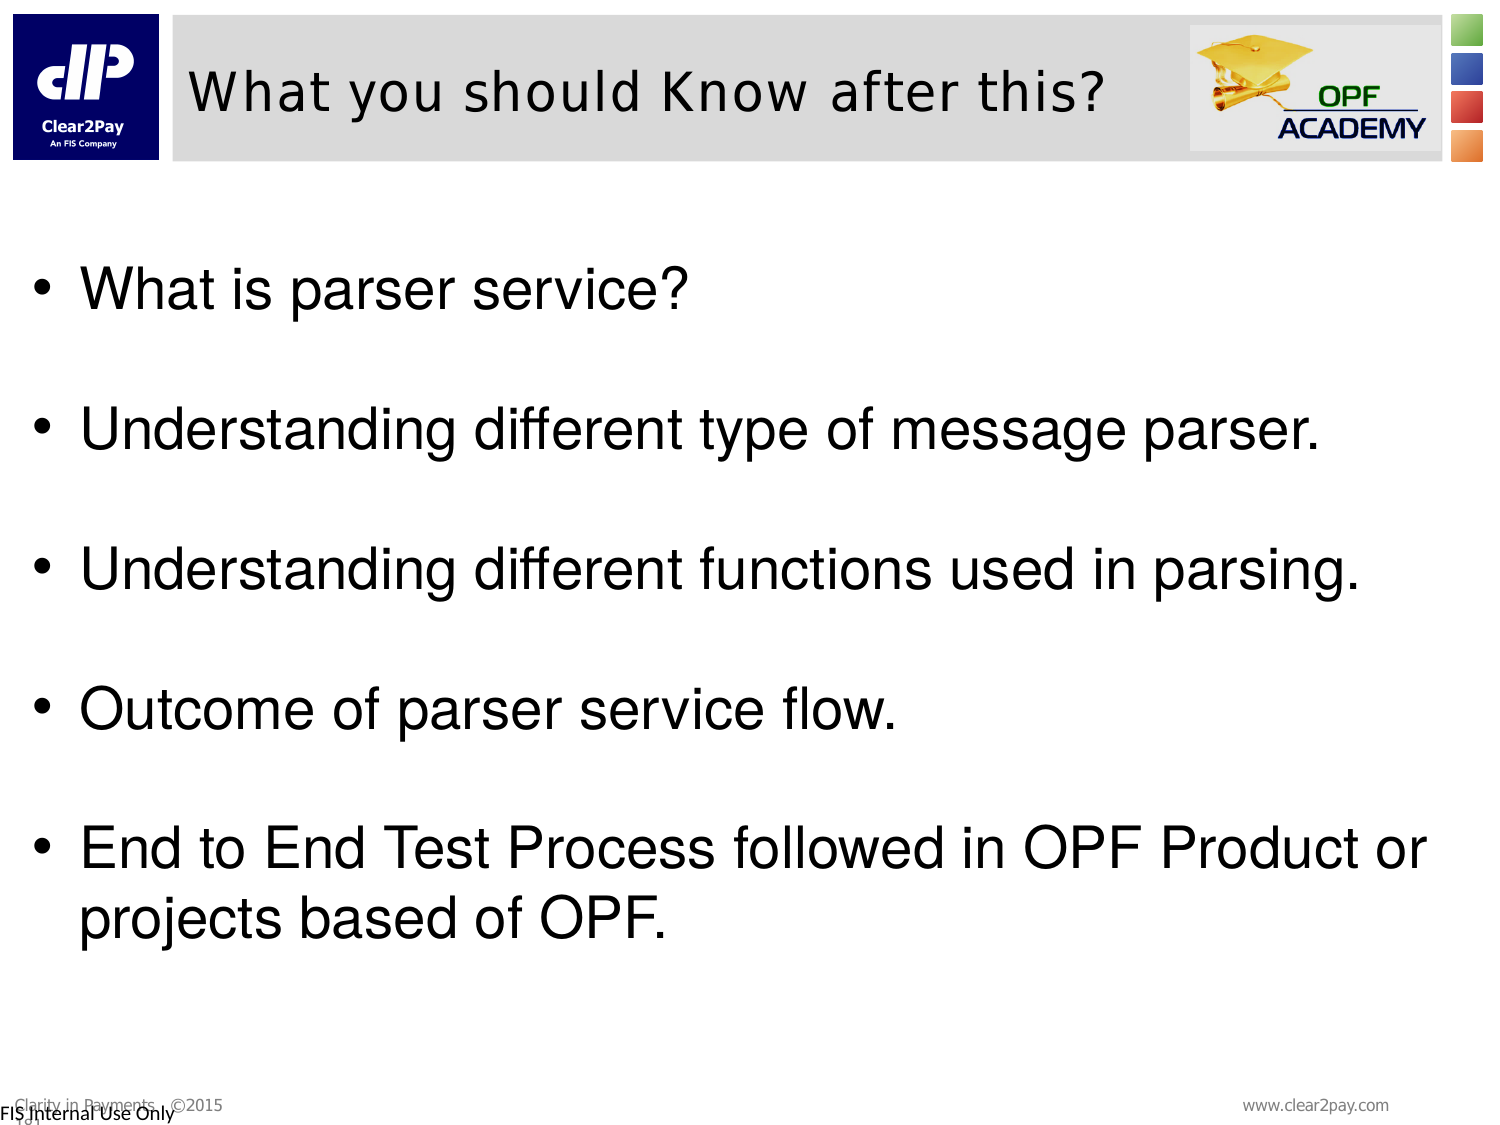

# What you should Know after this?
What is parser service?

Understanding different type of message parser.

Understanding different functions used in parsing.

Outcome of parser service flow.

End to End Test Process followed in OPF Product or projects based of OPF.